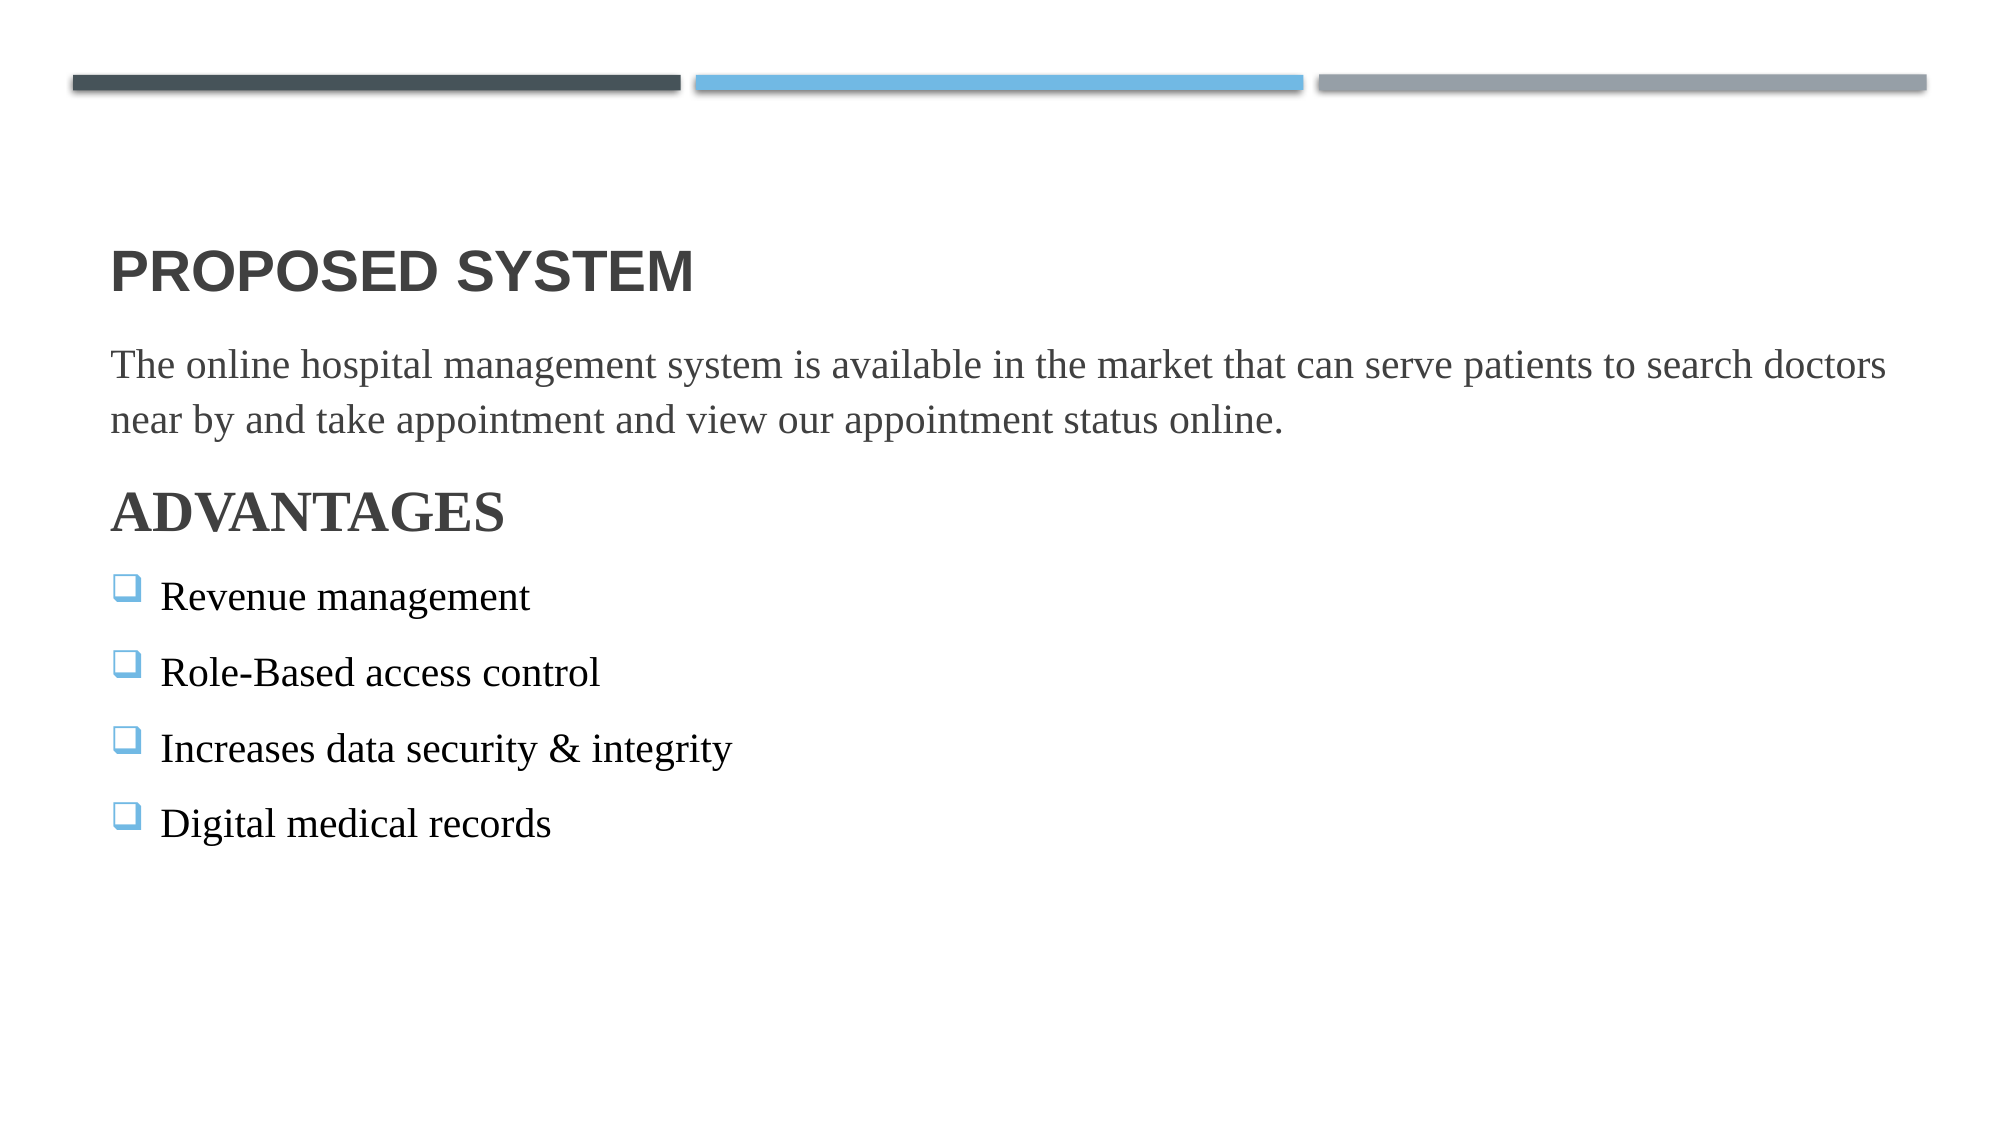

The online hospital management system is available in the market that can serve patients to search doctors near by and take appointment and view our appointment status online.
ADVANTAGES
Revenue management
Role-Based access control
Increases data security & integrity
Digital medical records

# PROPOSED SYSTEM